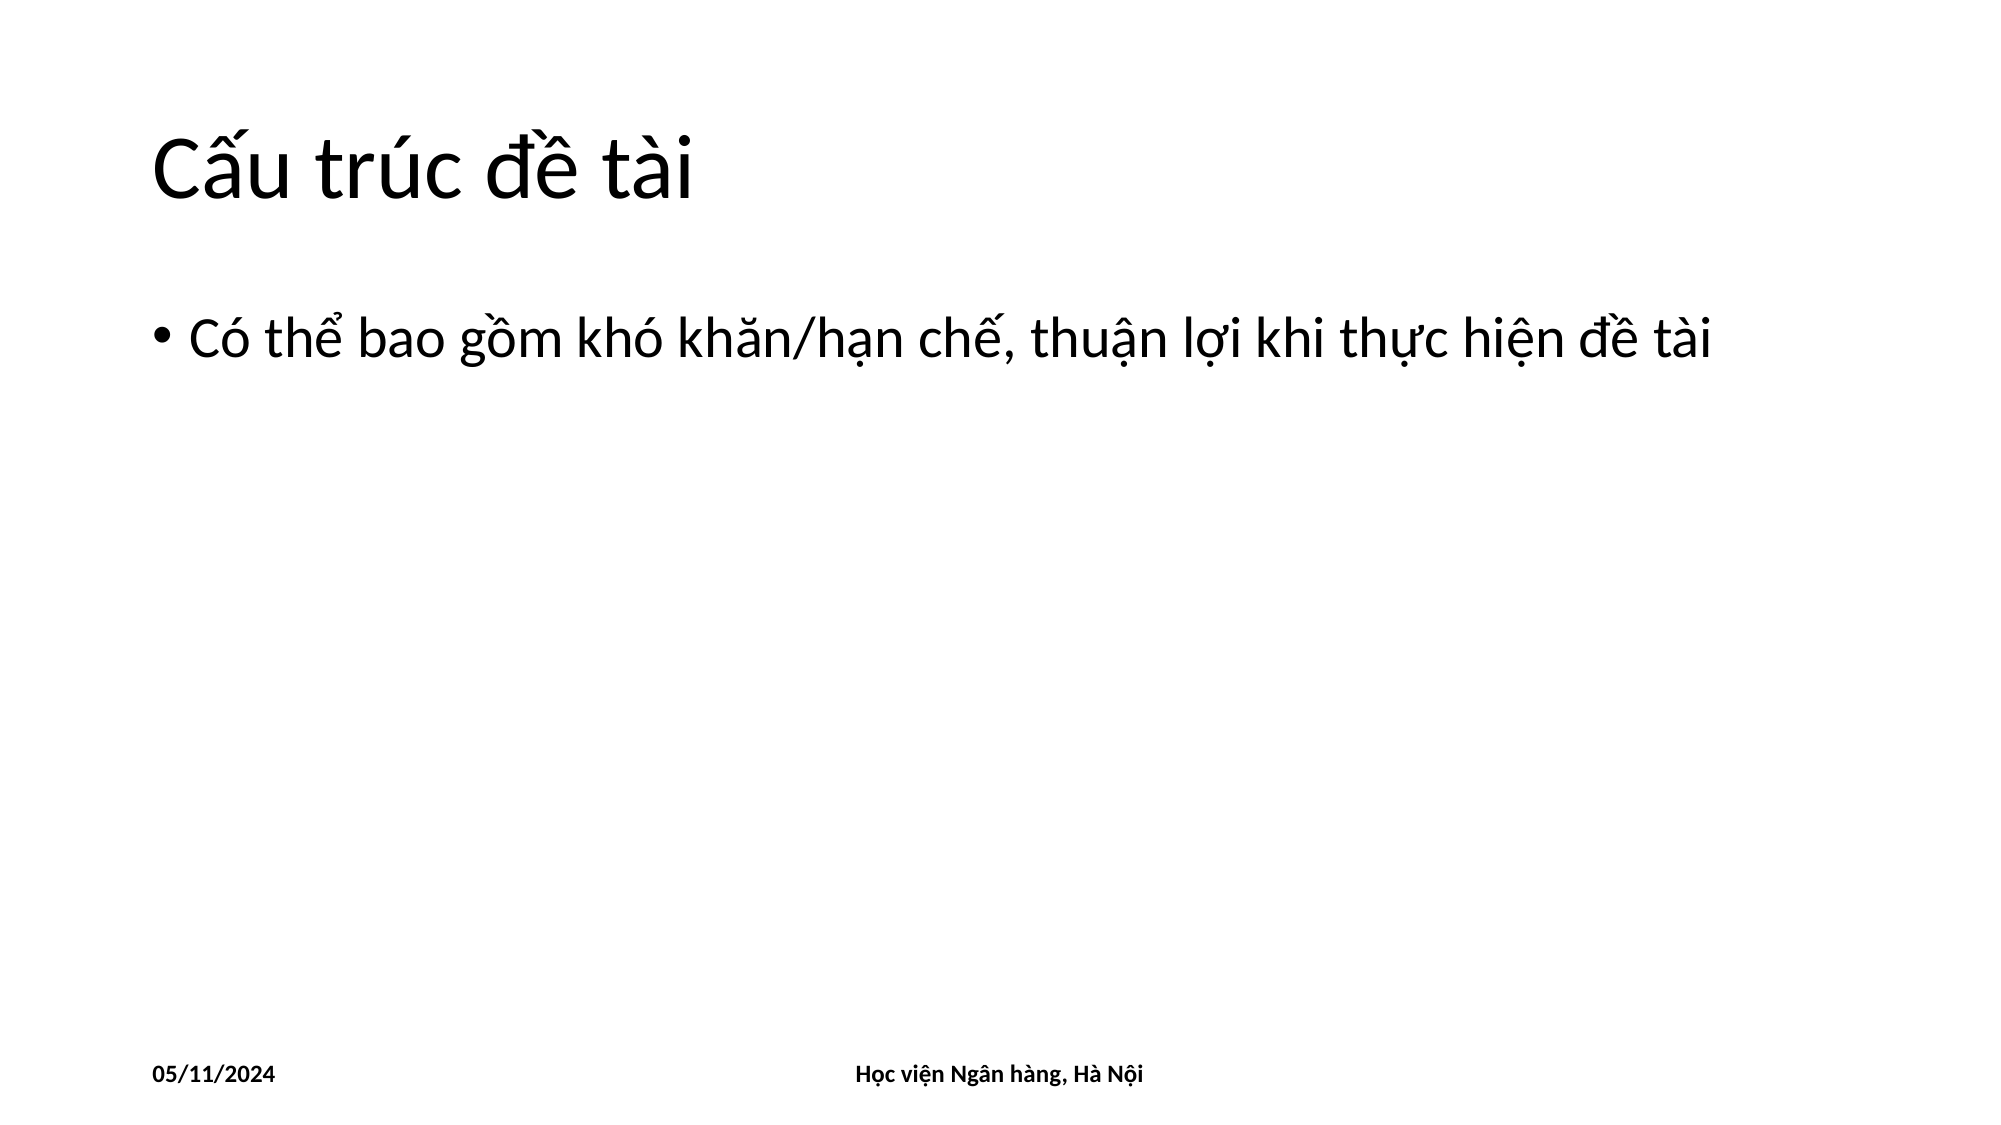

# Cấu trúc đề tài
Có thể bao gồm khó khăn/hạn chế, thuận lợi khi thực hiện đề tài
05/11/2024
Học viện Ngân hàng, Hà Nội